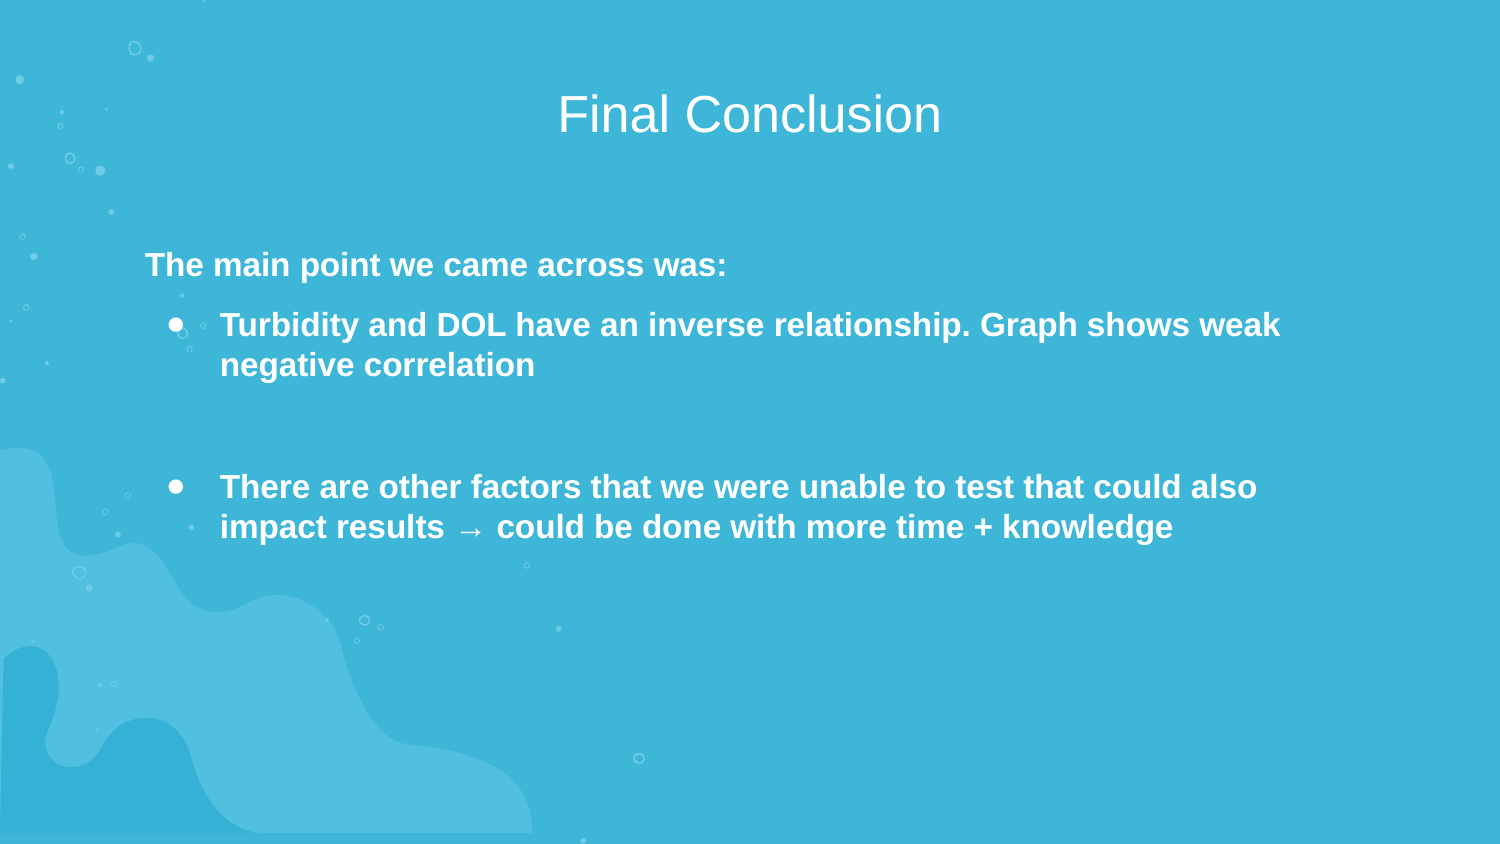

# Final Conclusion
The main point we came across was:
Turbidity and DOL have an inverse relationship. Graph shows weak negative correlation

There are other factors that we were unable to test that could also impact results → could be done with more time + knowledge